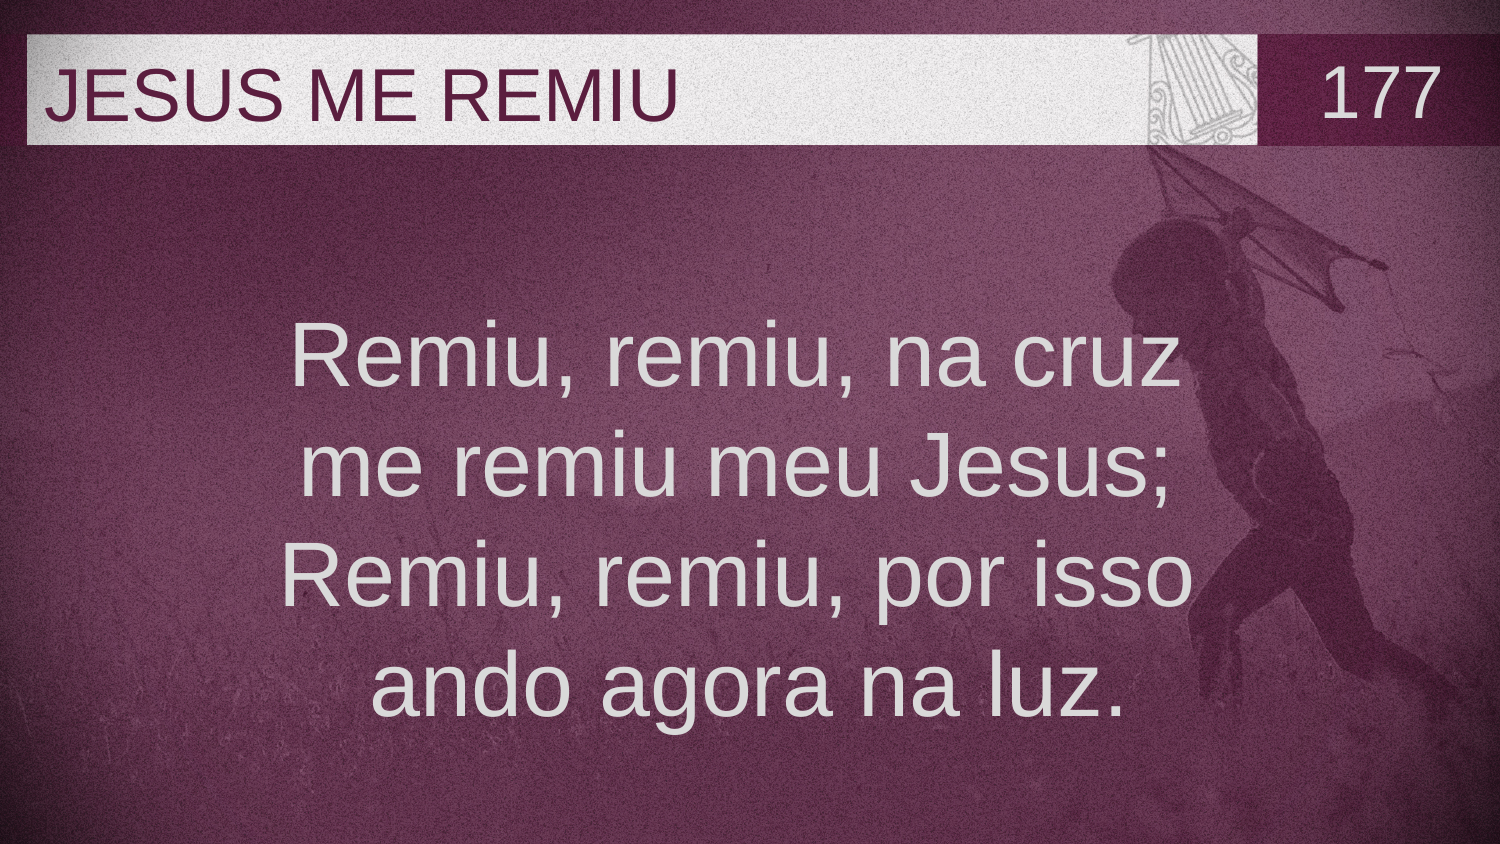

# JESUS ME REMIU
177
Remiu, remiu, na cruz
me remiu meu Jesus;
Remiu, remiu, por isso
ando agora na luz.